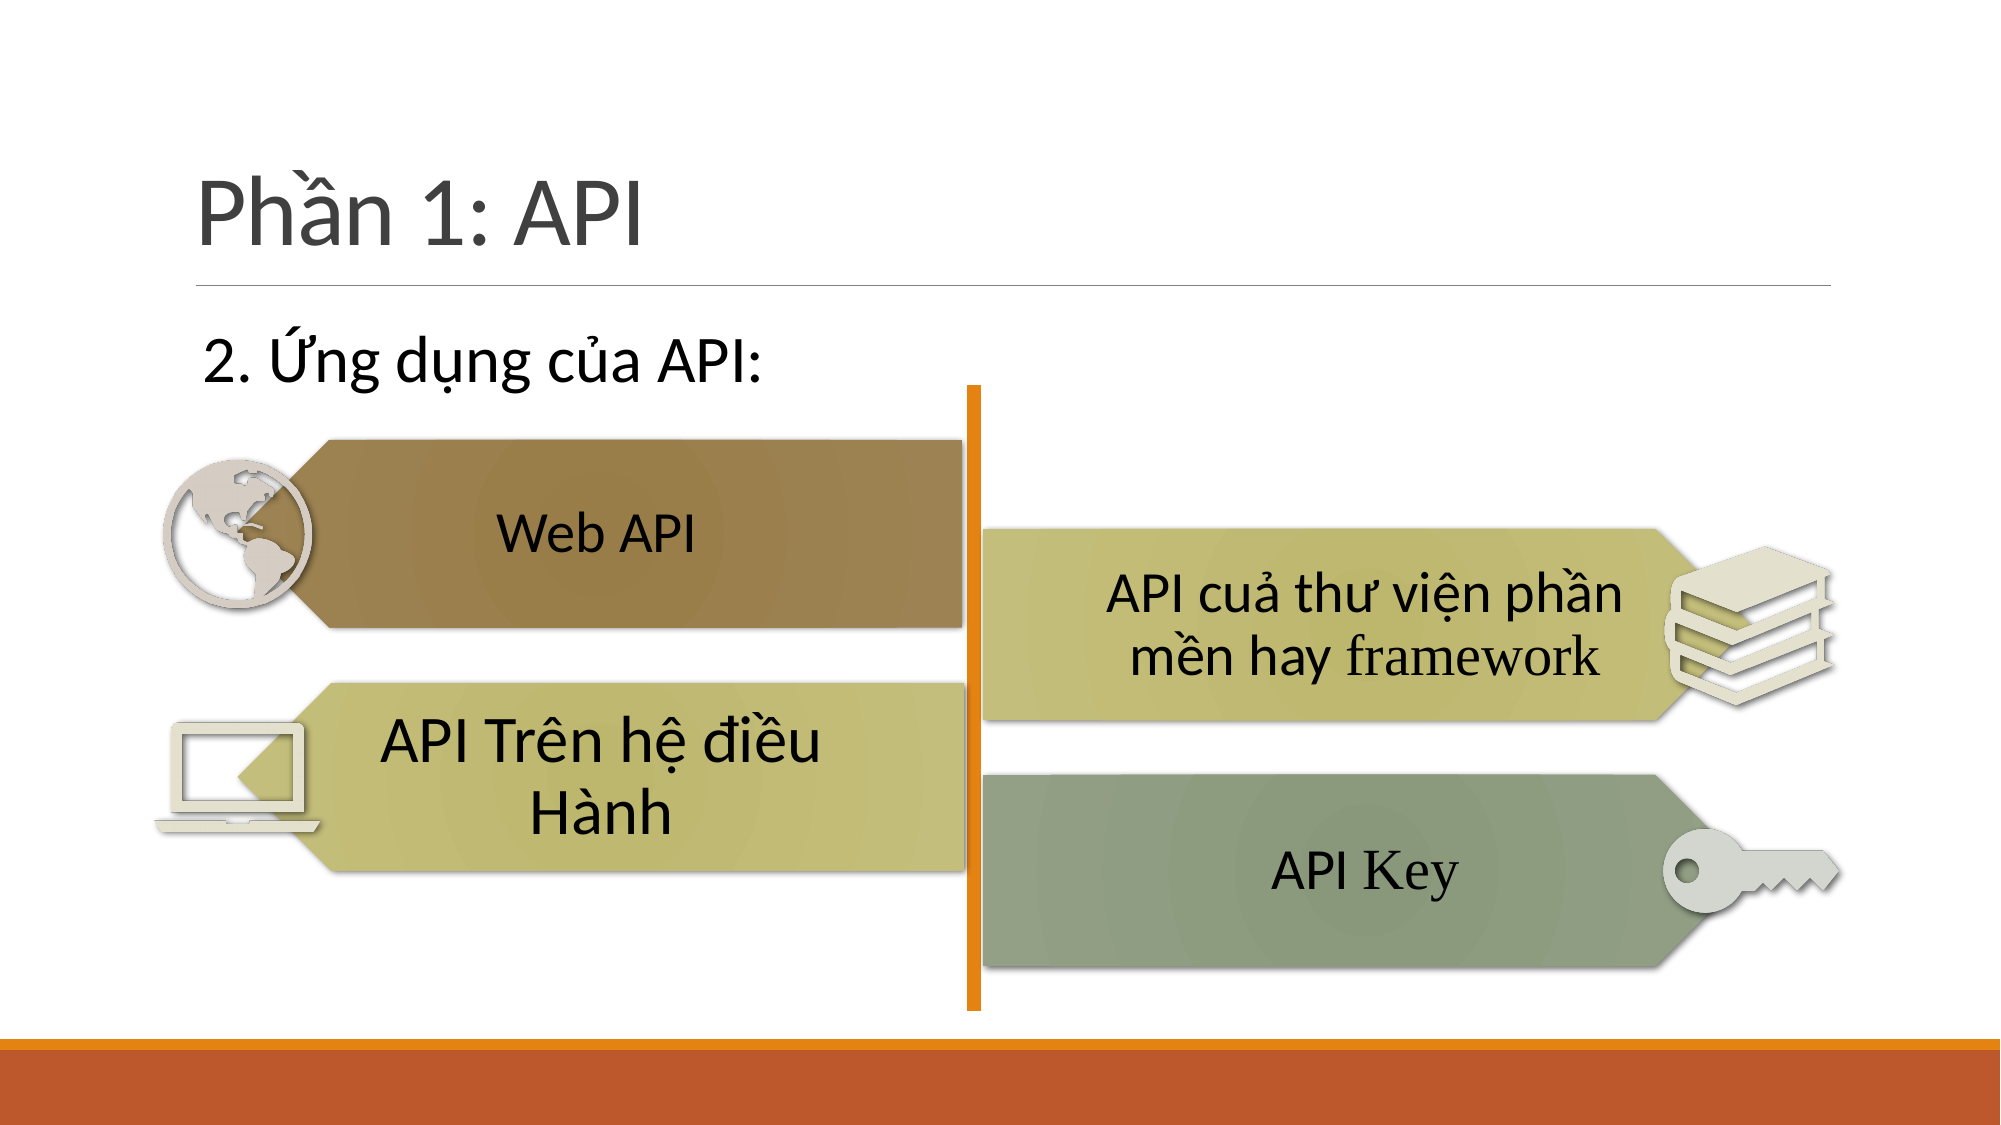

# Phần 1: API
2. Ứng dụng của API:
Web API
API Trên hệ điều Hành
API cuả thư viện phần mền hay framework
API Key